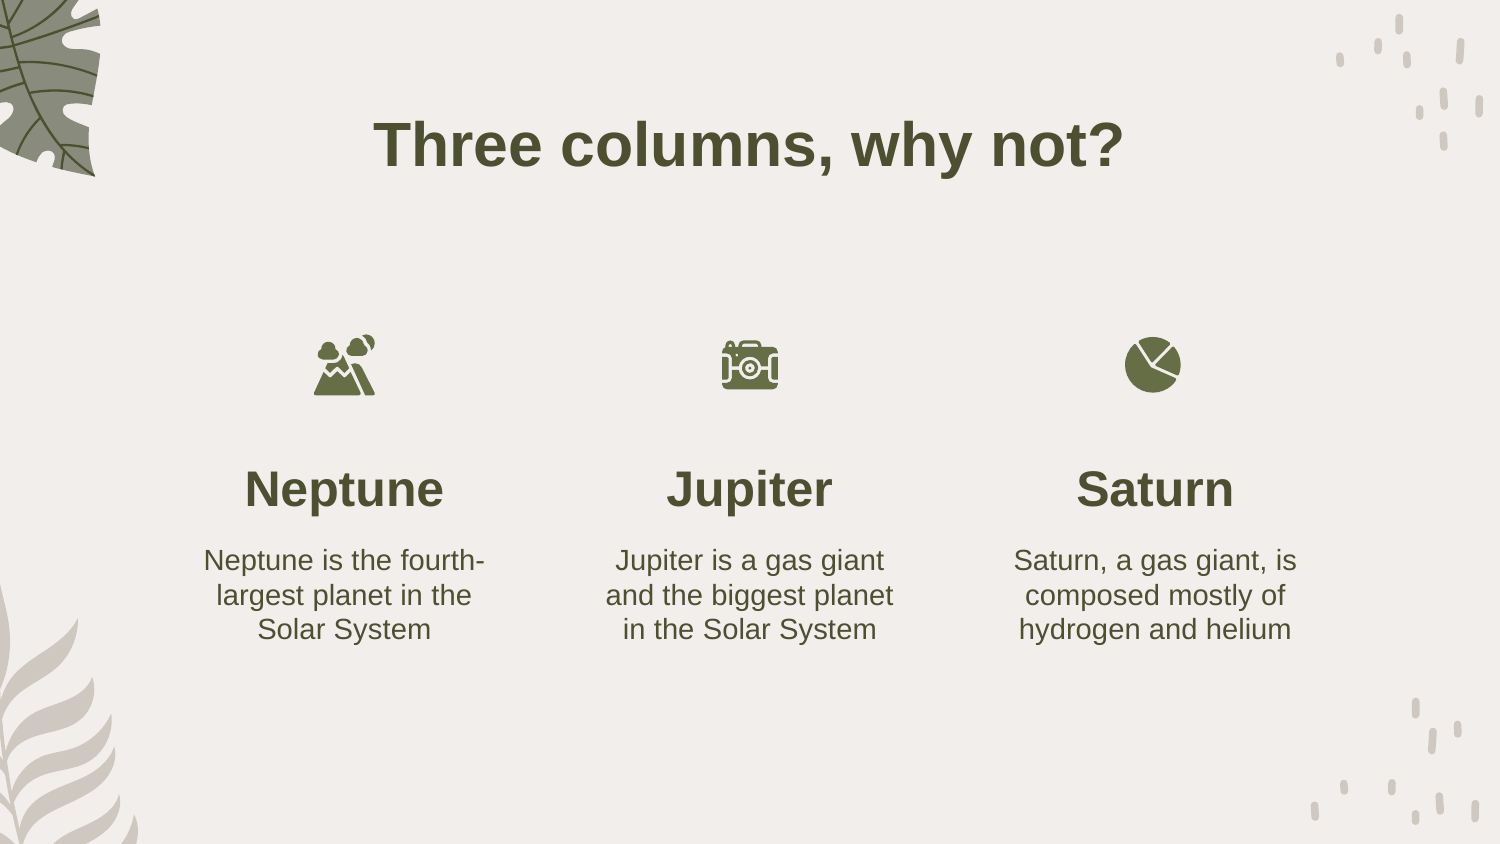

# Three columns, why not?

Neptune
Jupiter
Saturn
Neptune is the fourth-largest planet in the Solar System
Jupiter is a gas giant and the biggest planet in the Solar System
Saturn, a gas giant, is composed mostly of hydrogen and helium